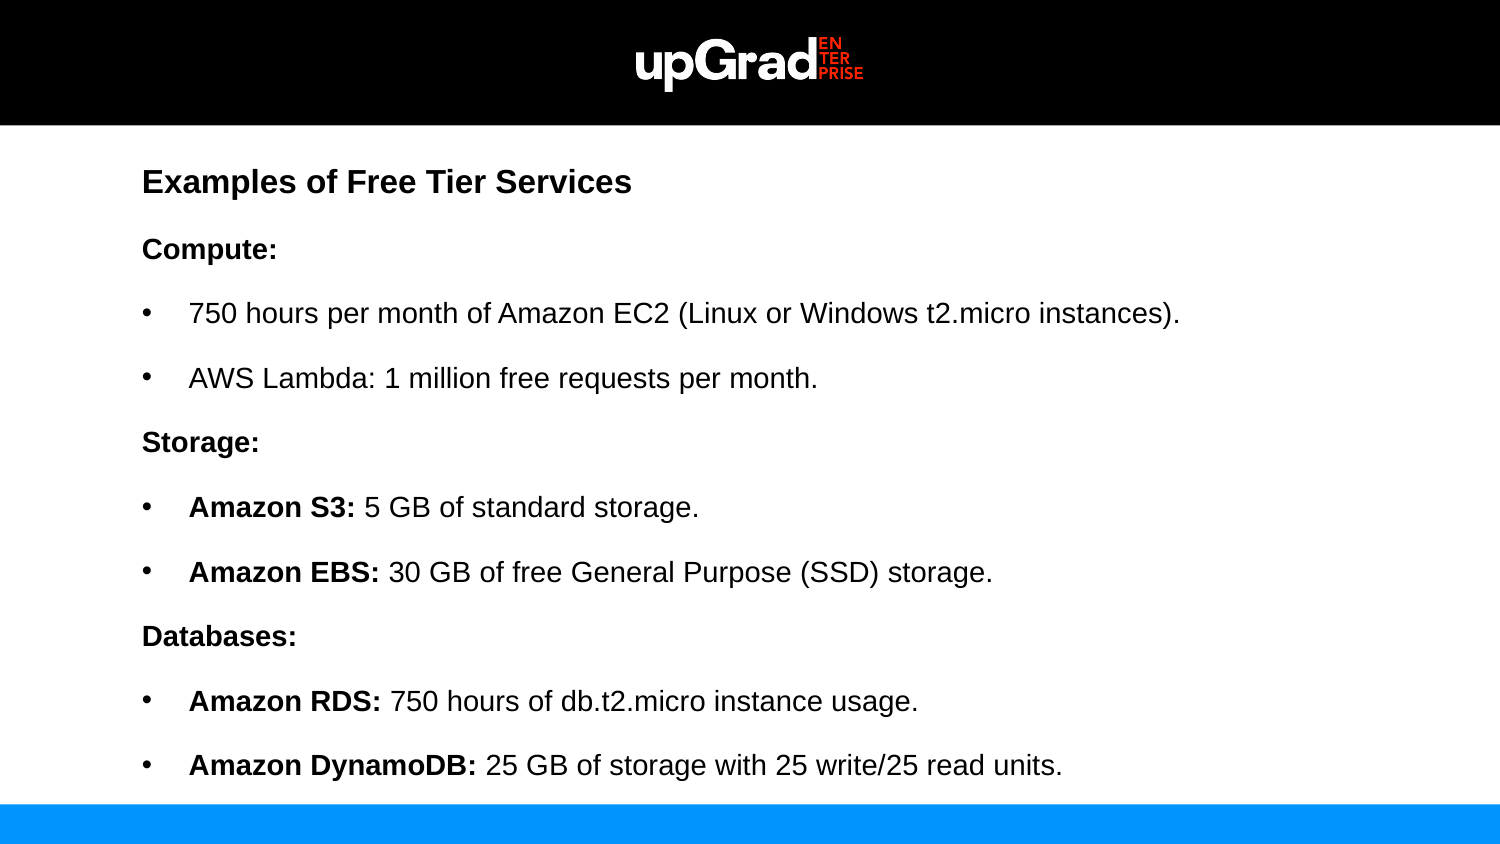

Examples of Free Tier Services
Compute:
750 hours per month of Amazon EC2 (Linux or Windows t2.micro instances).
AWS Lambda: 1 million free requests per month.
Storage:
Amazon S3: 5 GB of standard storage.
Amazon EBS: 30 GB of free General Purpose (SSD) storage.
Databases:
Amazon RDS: 750 hours of db.t2.micro instance usage.
Amazon DynamoDB: 25 GB of storage with 25 write/25 read units.